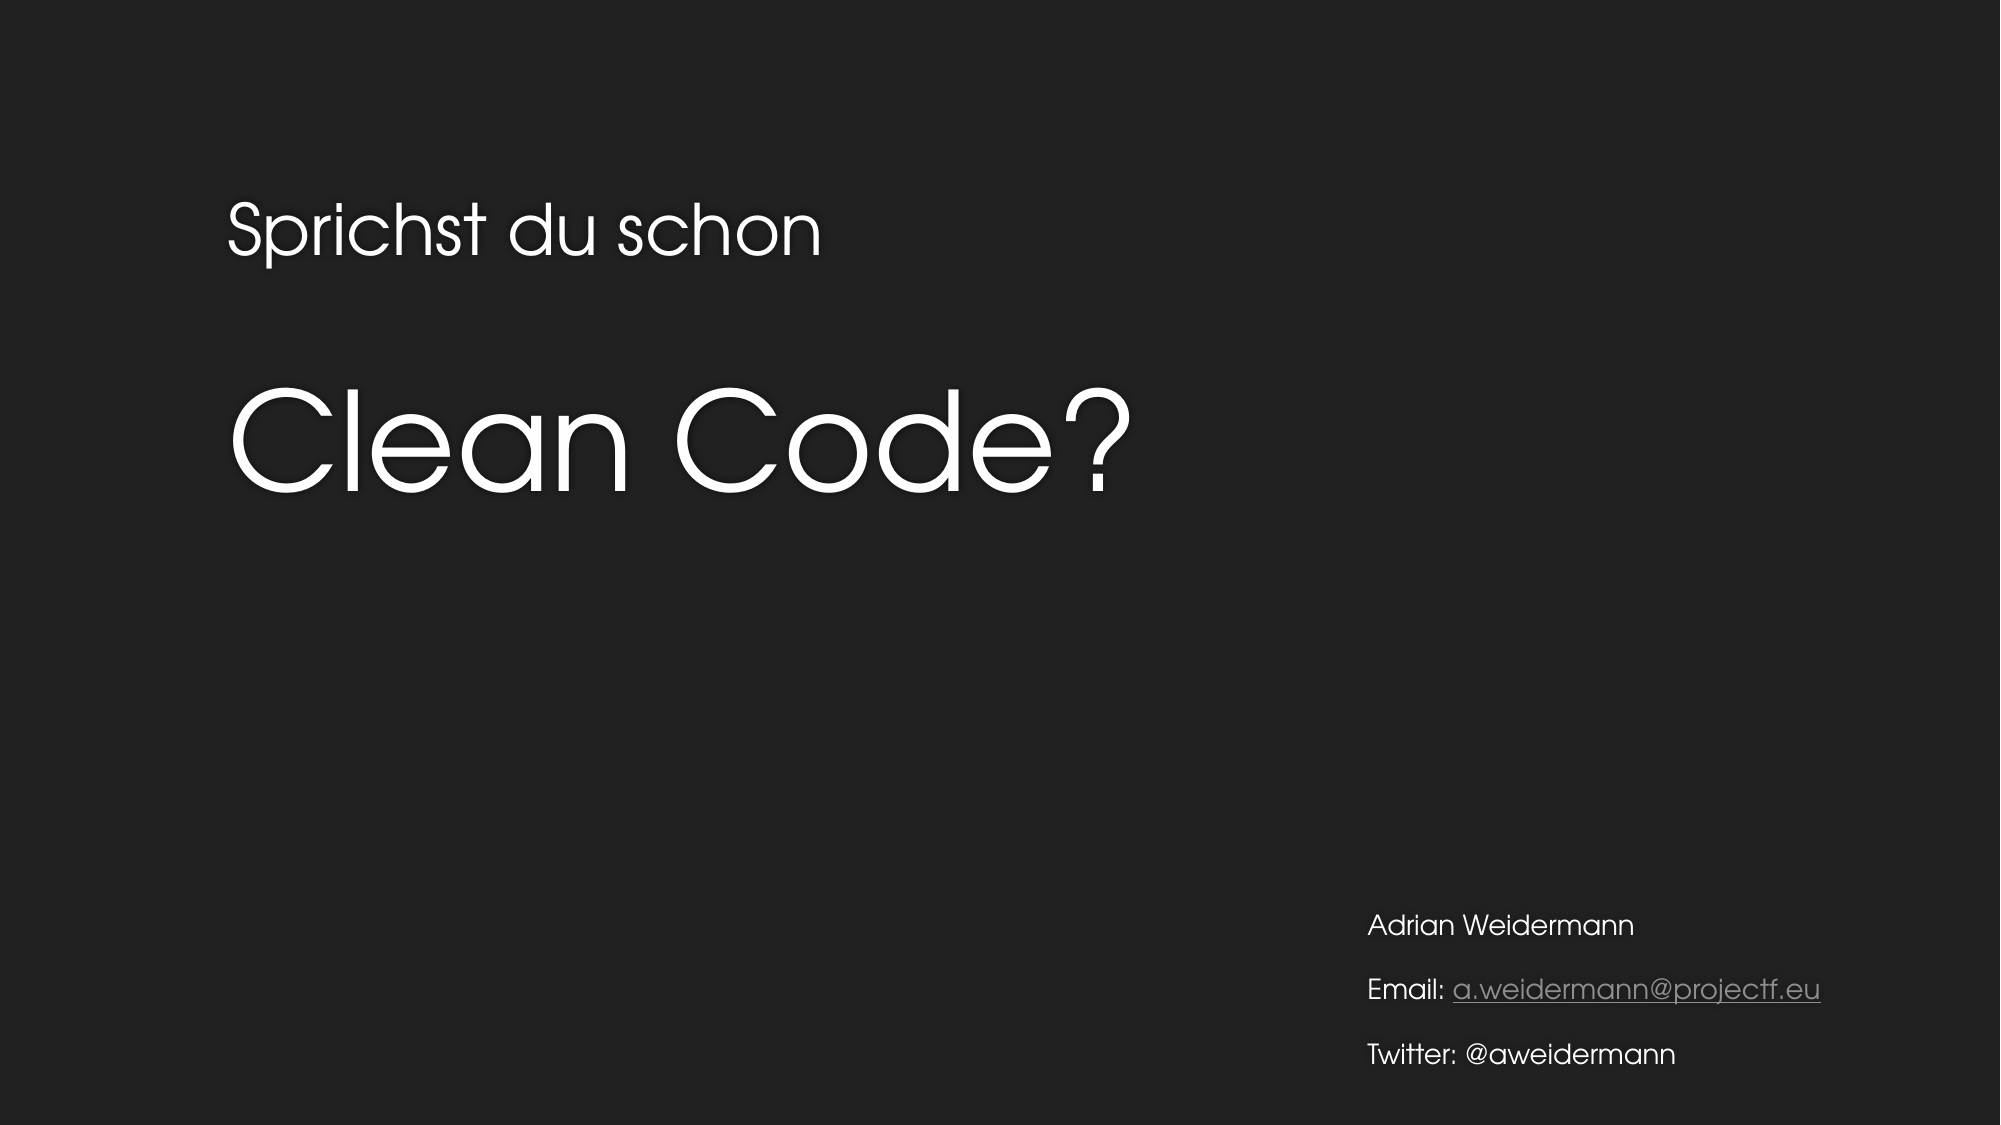

# Sprichst du schon Clean Code?
Adrian Weidermann
Email: a.weidermann@projectf.eu
Twitter: @aweidermann